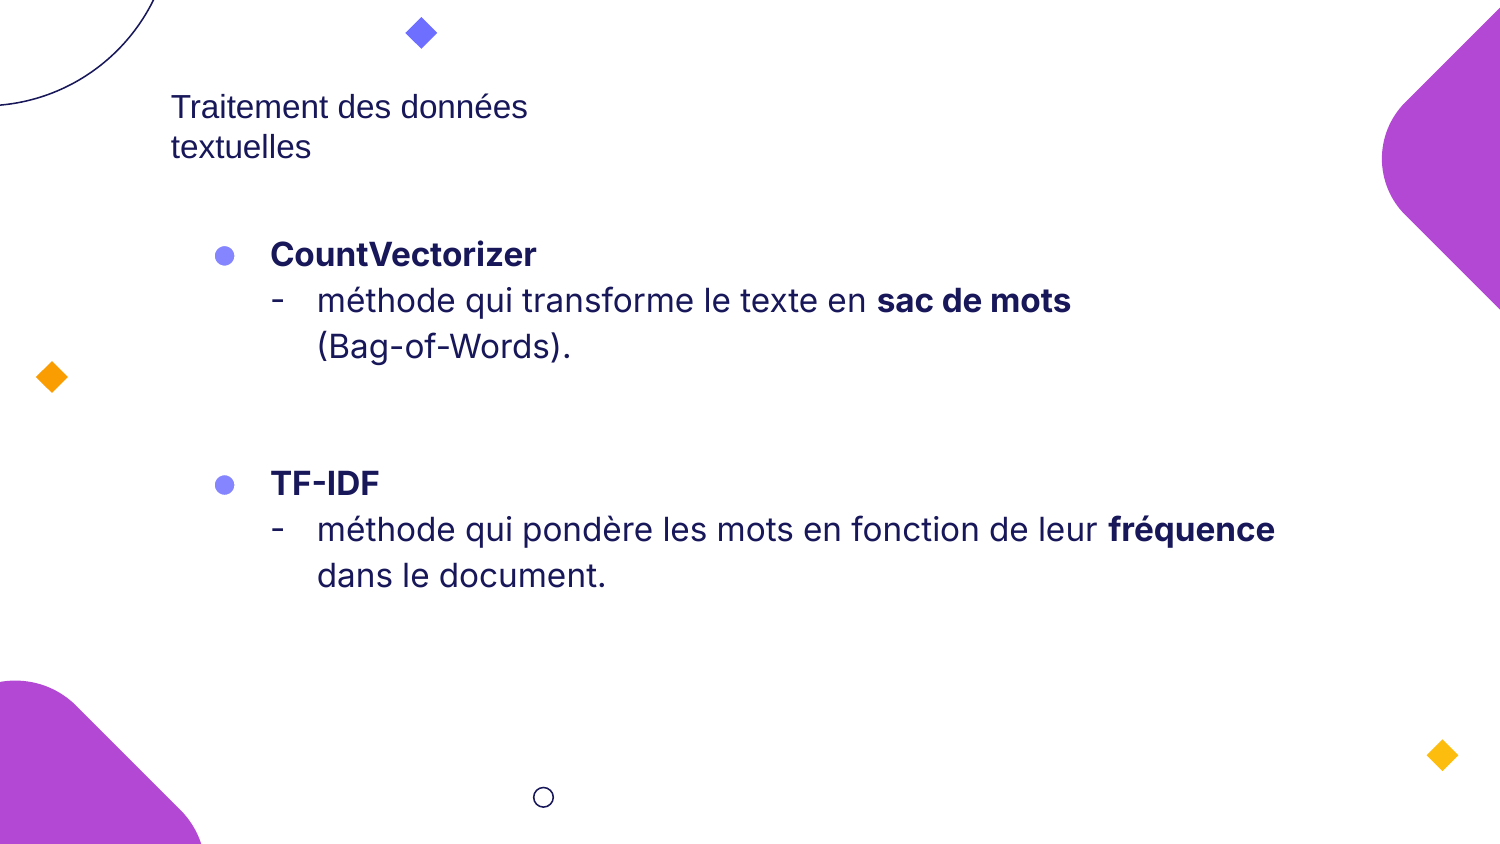

# Traitement des données textuelles
CountVectorizer
méthode qui transforme le texte en sac de mots
     (Bag-of-Words).

TF-IDF
méthode qui pondère les mots en fonction de leur fréquence dans le document.